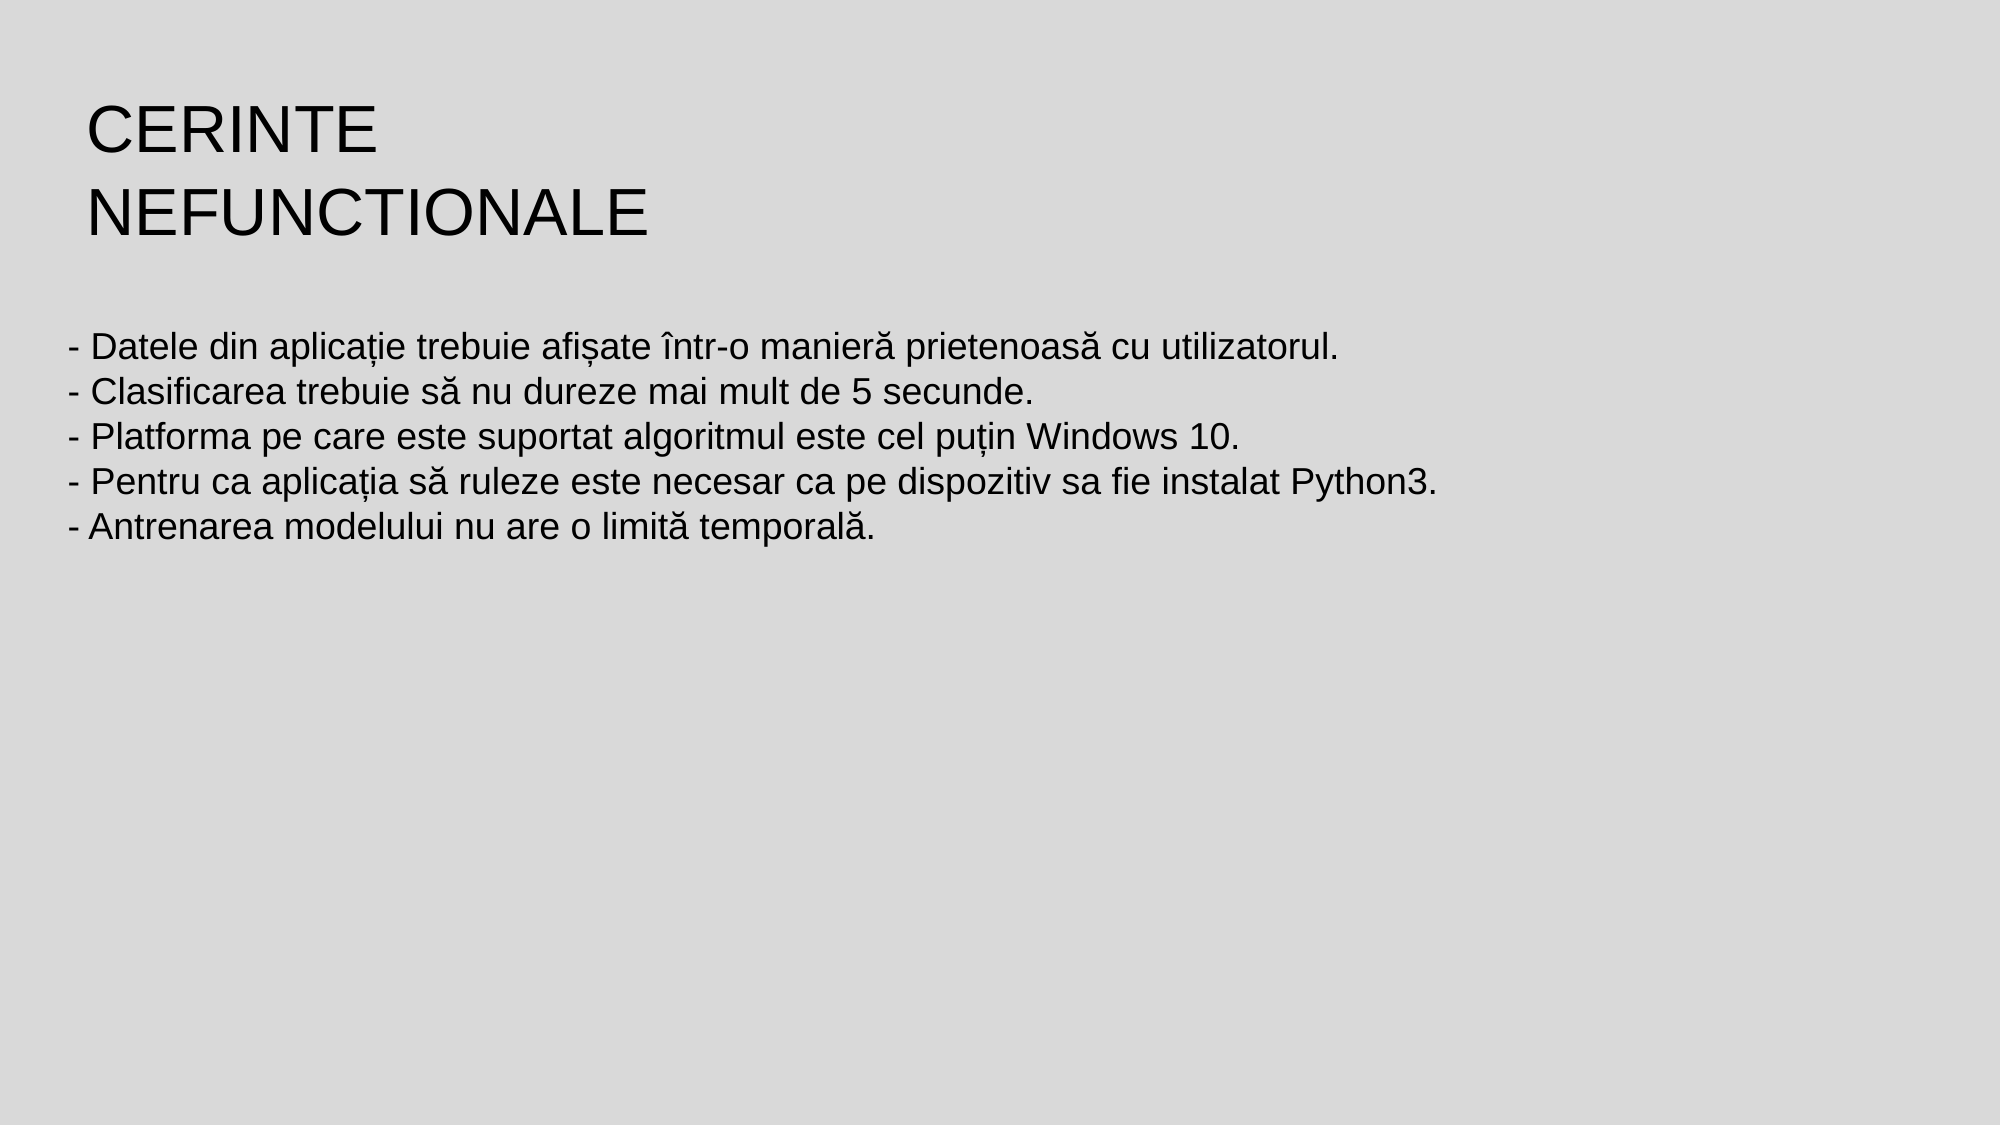

# Cerinte Nefunctionale
- Datele din aplicație trebuie afișate într-o manieră prietenoasă cu utilizatorul.
- Clasificarea trebuie să nu dureze mai mult de 5 secunde.
- Platforma pe care este suportat algoritmul este cel puțin Windows 10.
- Pentru ca aplicația să ruleze este necesar ca pe dispozitiv sa fie instalat Python3.
- Antrenarea modelului nu are o limită temporală.